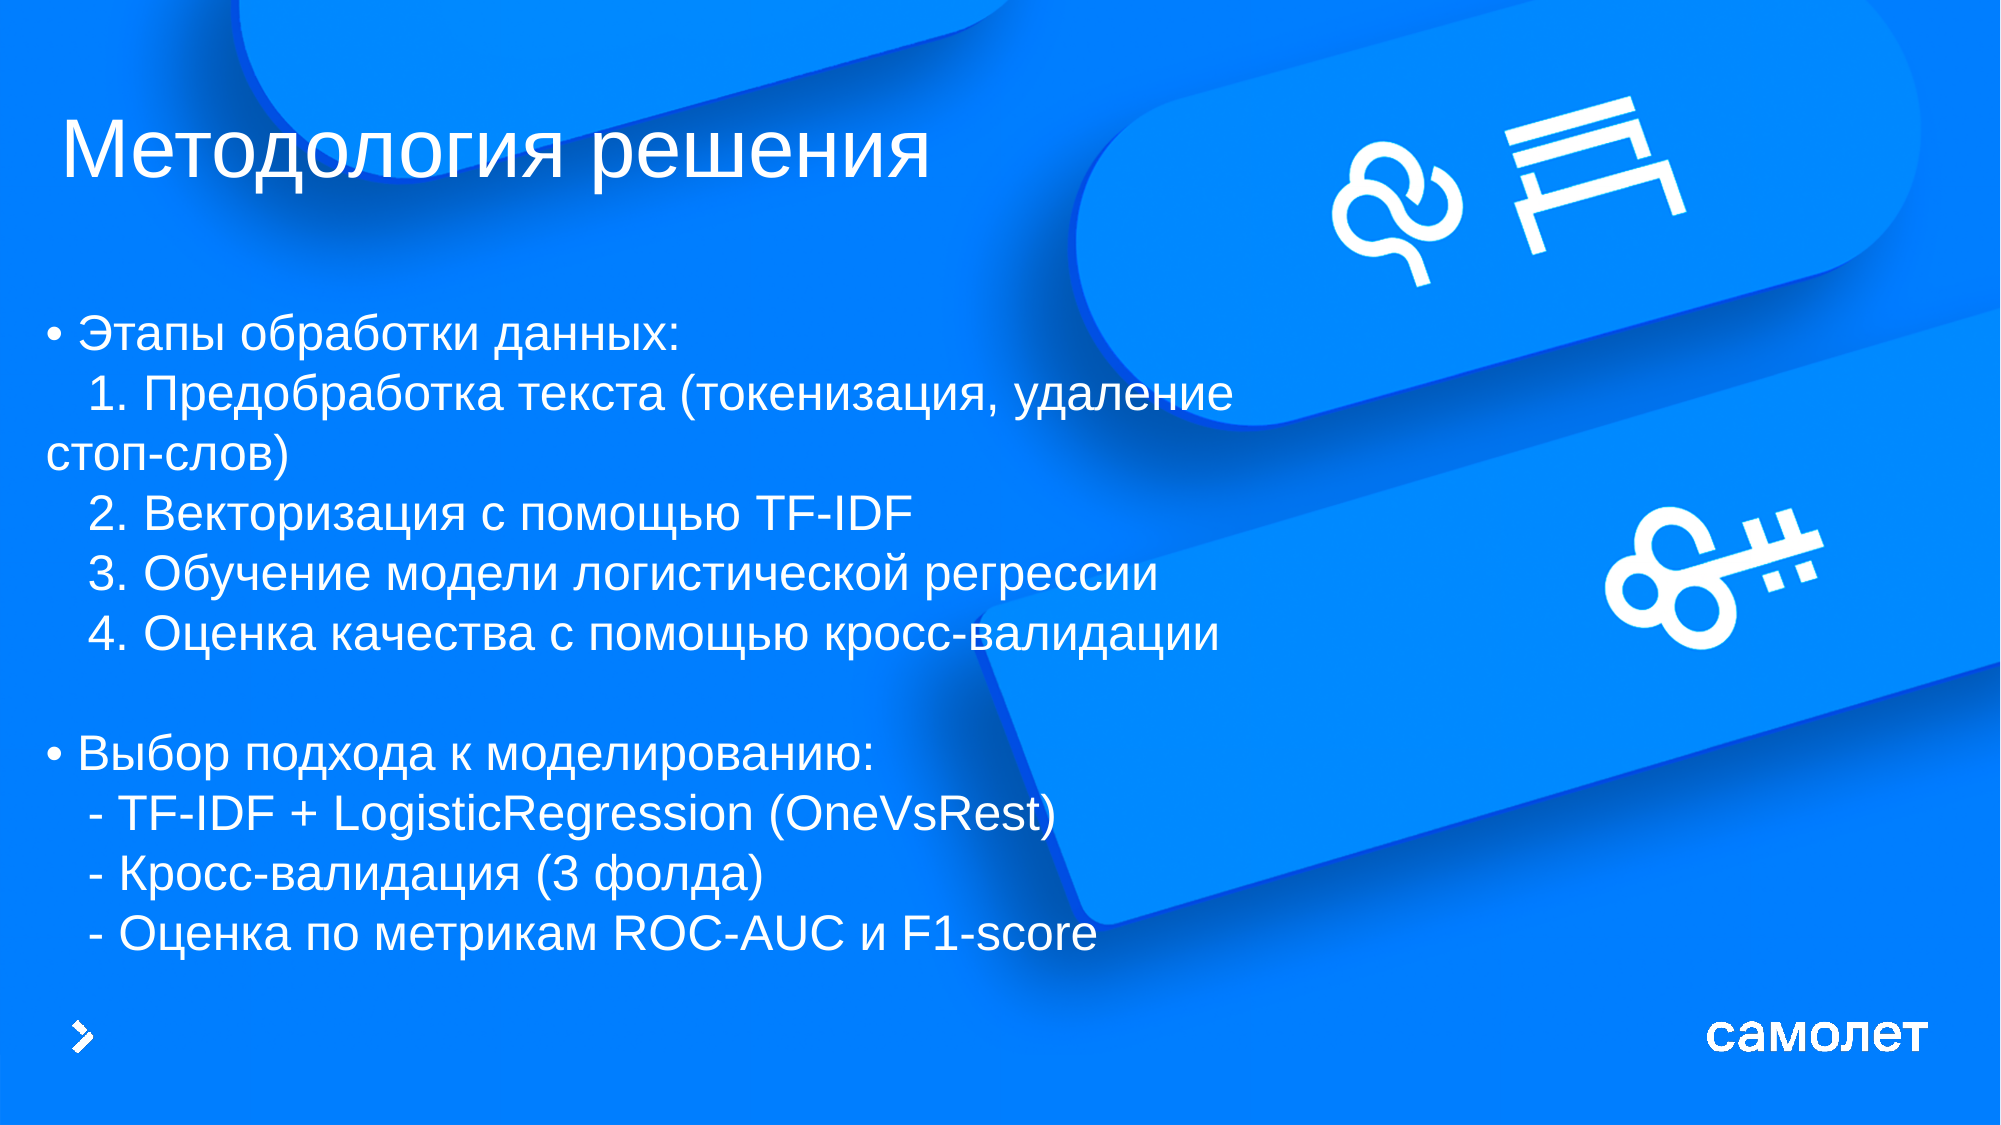

# Методология решения
• Этапы обработки данных:
   1. Предобработка текста (токенизация, удаление стоп-слов)
   2. Векторизация с помощью TF-IDF
   3. Обучение модели логистической регрессии
   4. Оценка качества с помощью кросс-валидации

• Выбор подхода к моделированию:
   - TF-IDF + LogisticRegression (OneVsRest)
   - Кросс-валидация (3 фолда)
   - Оценка по метрикам ROC-AUC и F1-score